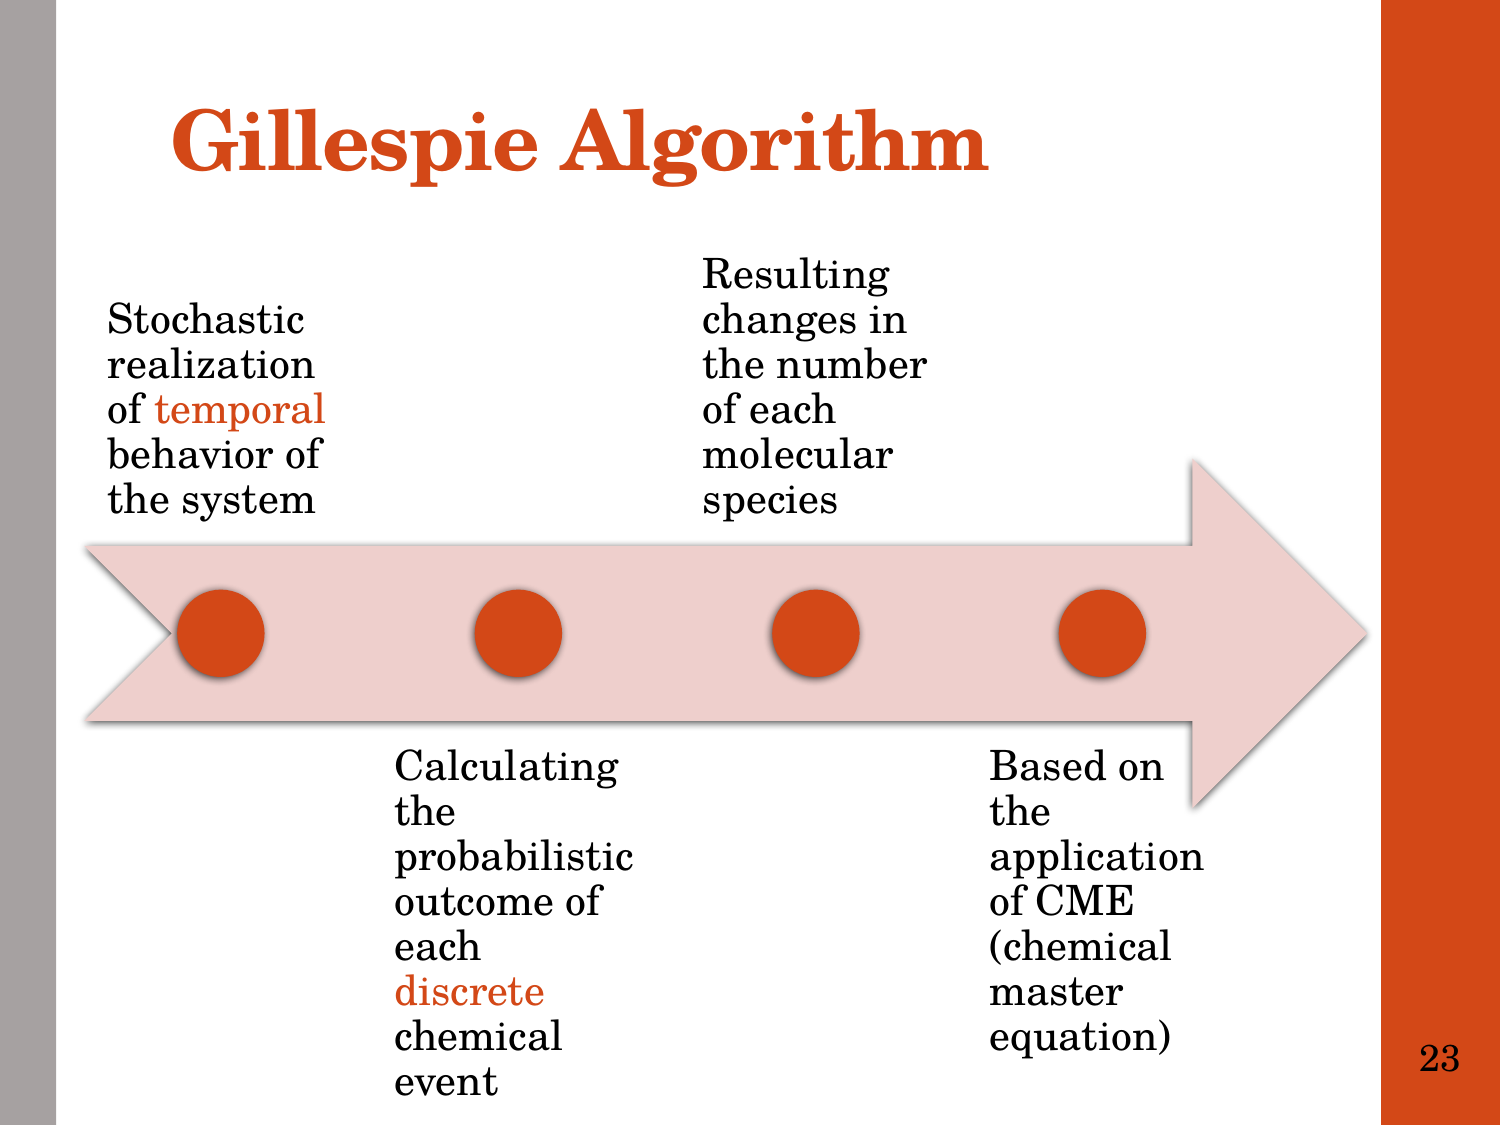

# Gillespie Algorithm
Stochastic realization of temporal behavior of the system
Calculating the probabilistic outcome of each discrete chemical event
Resulting changes in the number of each molecular species
Based on the application of CME (chemical master equation)
23